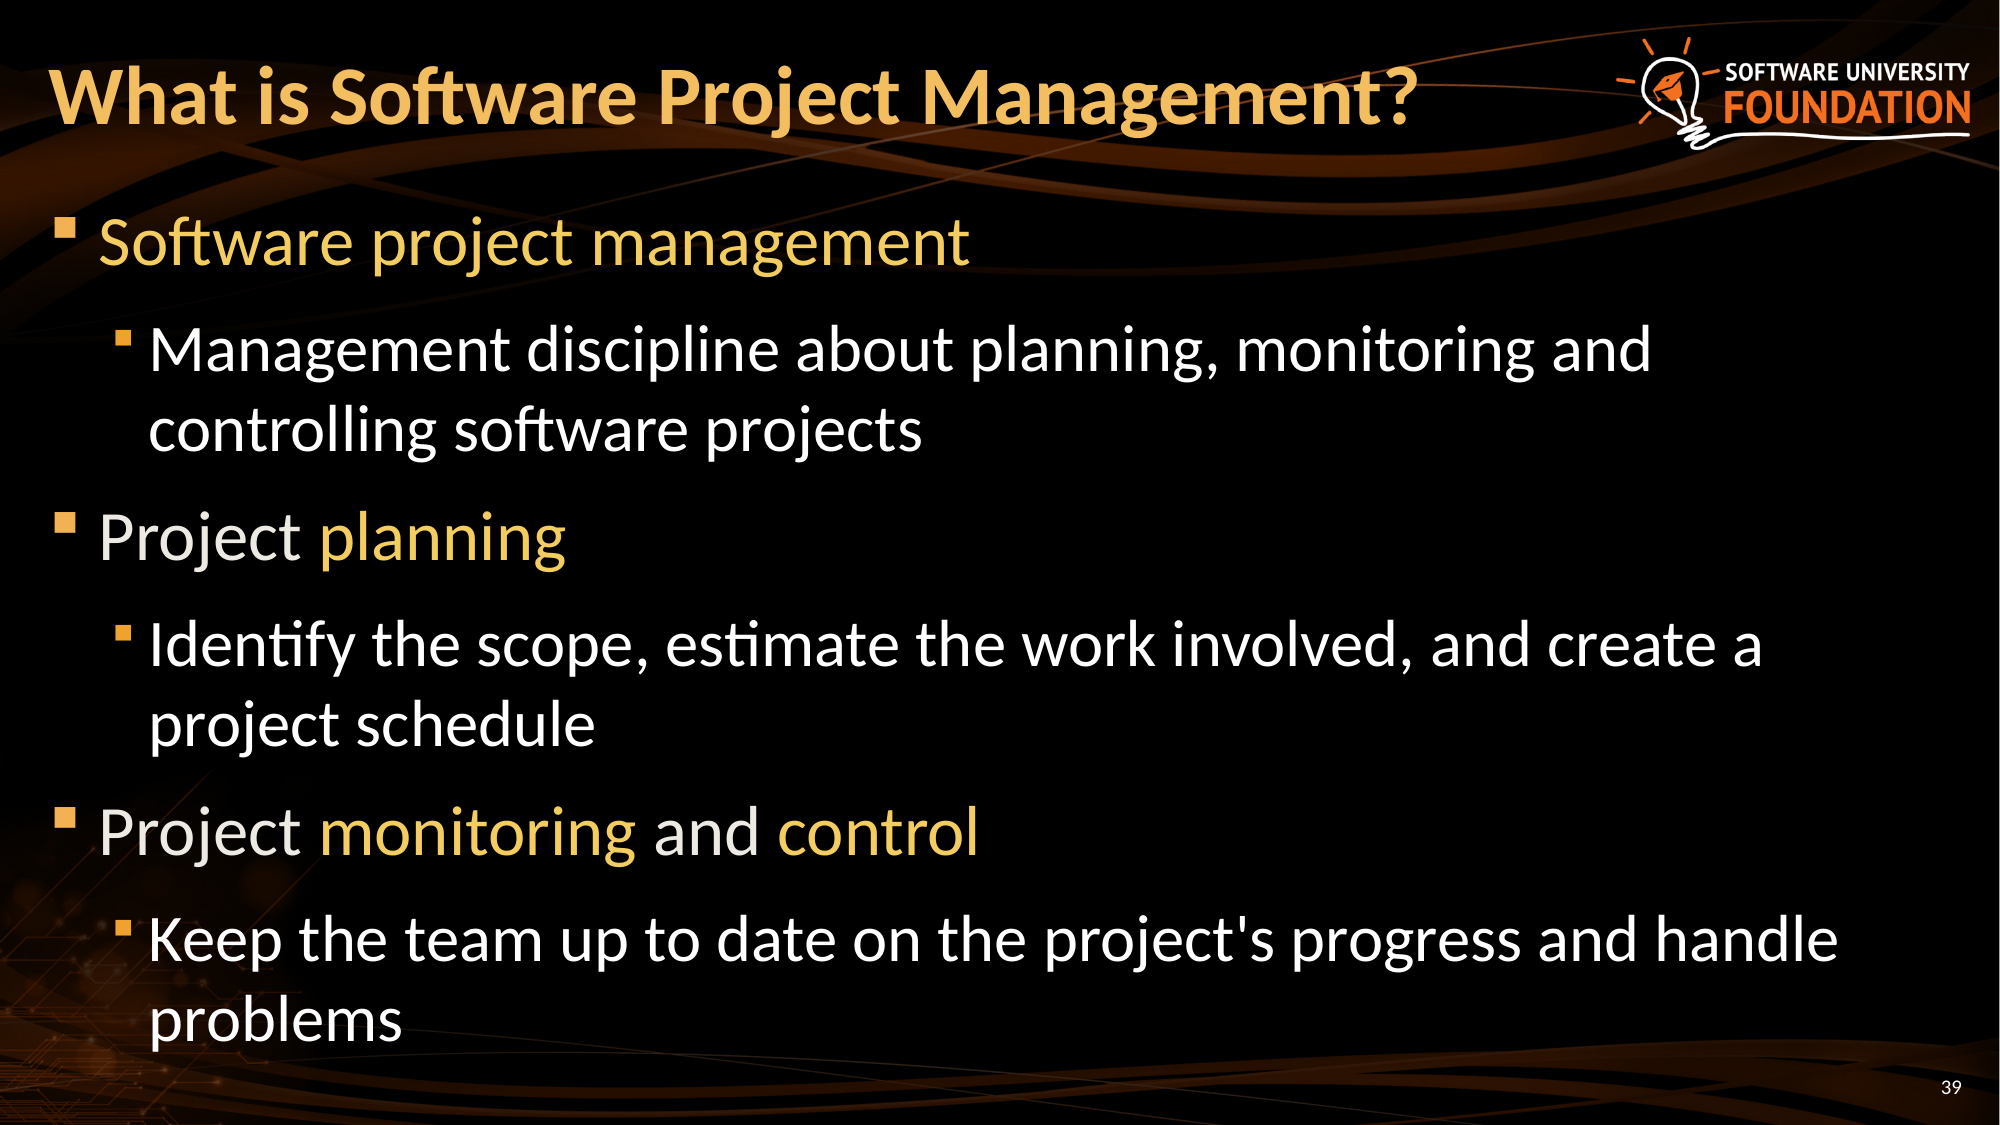

# What is Software Project Management?
Software project management
Management discipline about planning, monitoring and controlling software projects
Project planning
Identify the scope, estimate the work involved, and create a project schedule
Project monitoring and control
Keep the team up to date on the project's progress and handle problems
39